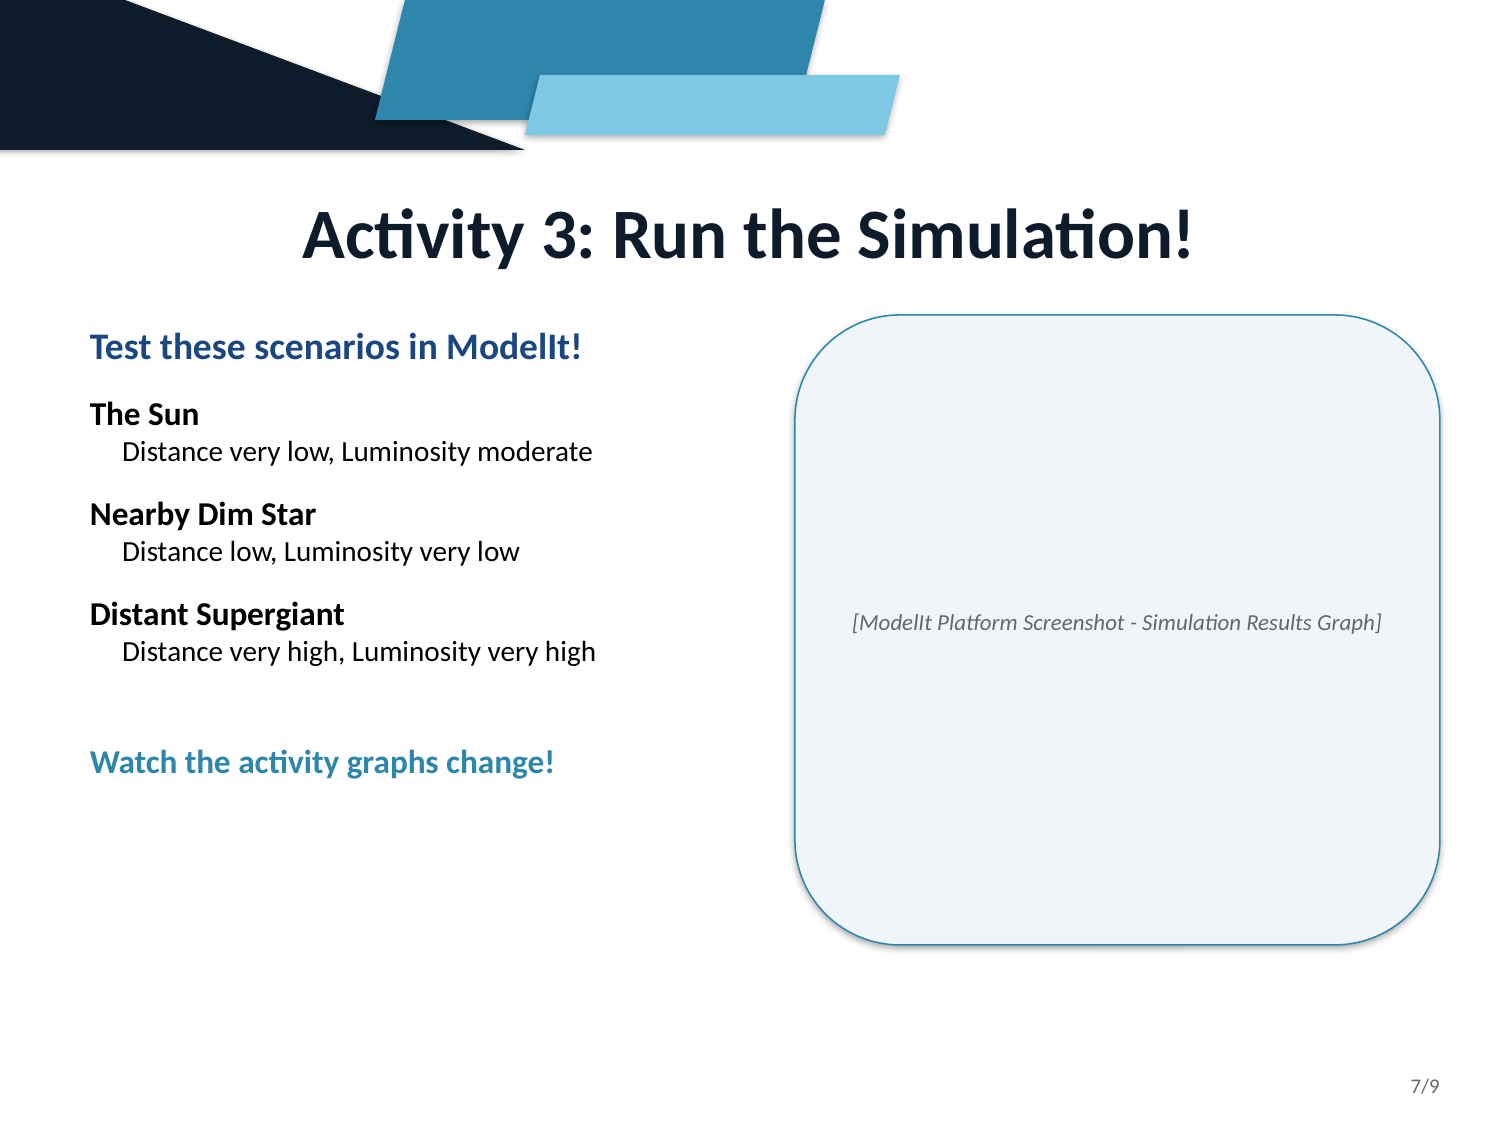

Activity 3: Run the Simulation!
Test these scenarios in ModelIt!
The Sun
     Distance very low, Luminosity moderate
Nearby Dim Star
     Distance low, Luminosity very low
Distant Supergiant
     Distance very high, Luminosity very high
Watch the activity graphs change!

[ModelIt Platform Screenshot - Simulation Results Graph]
7/9